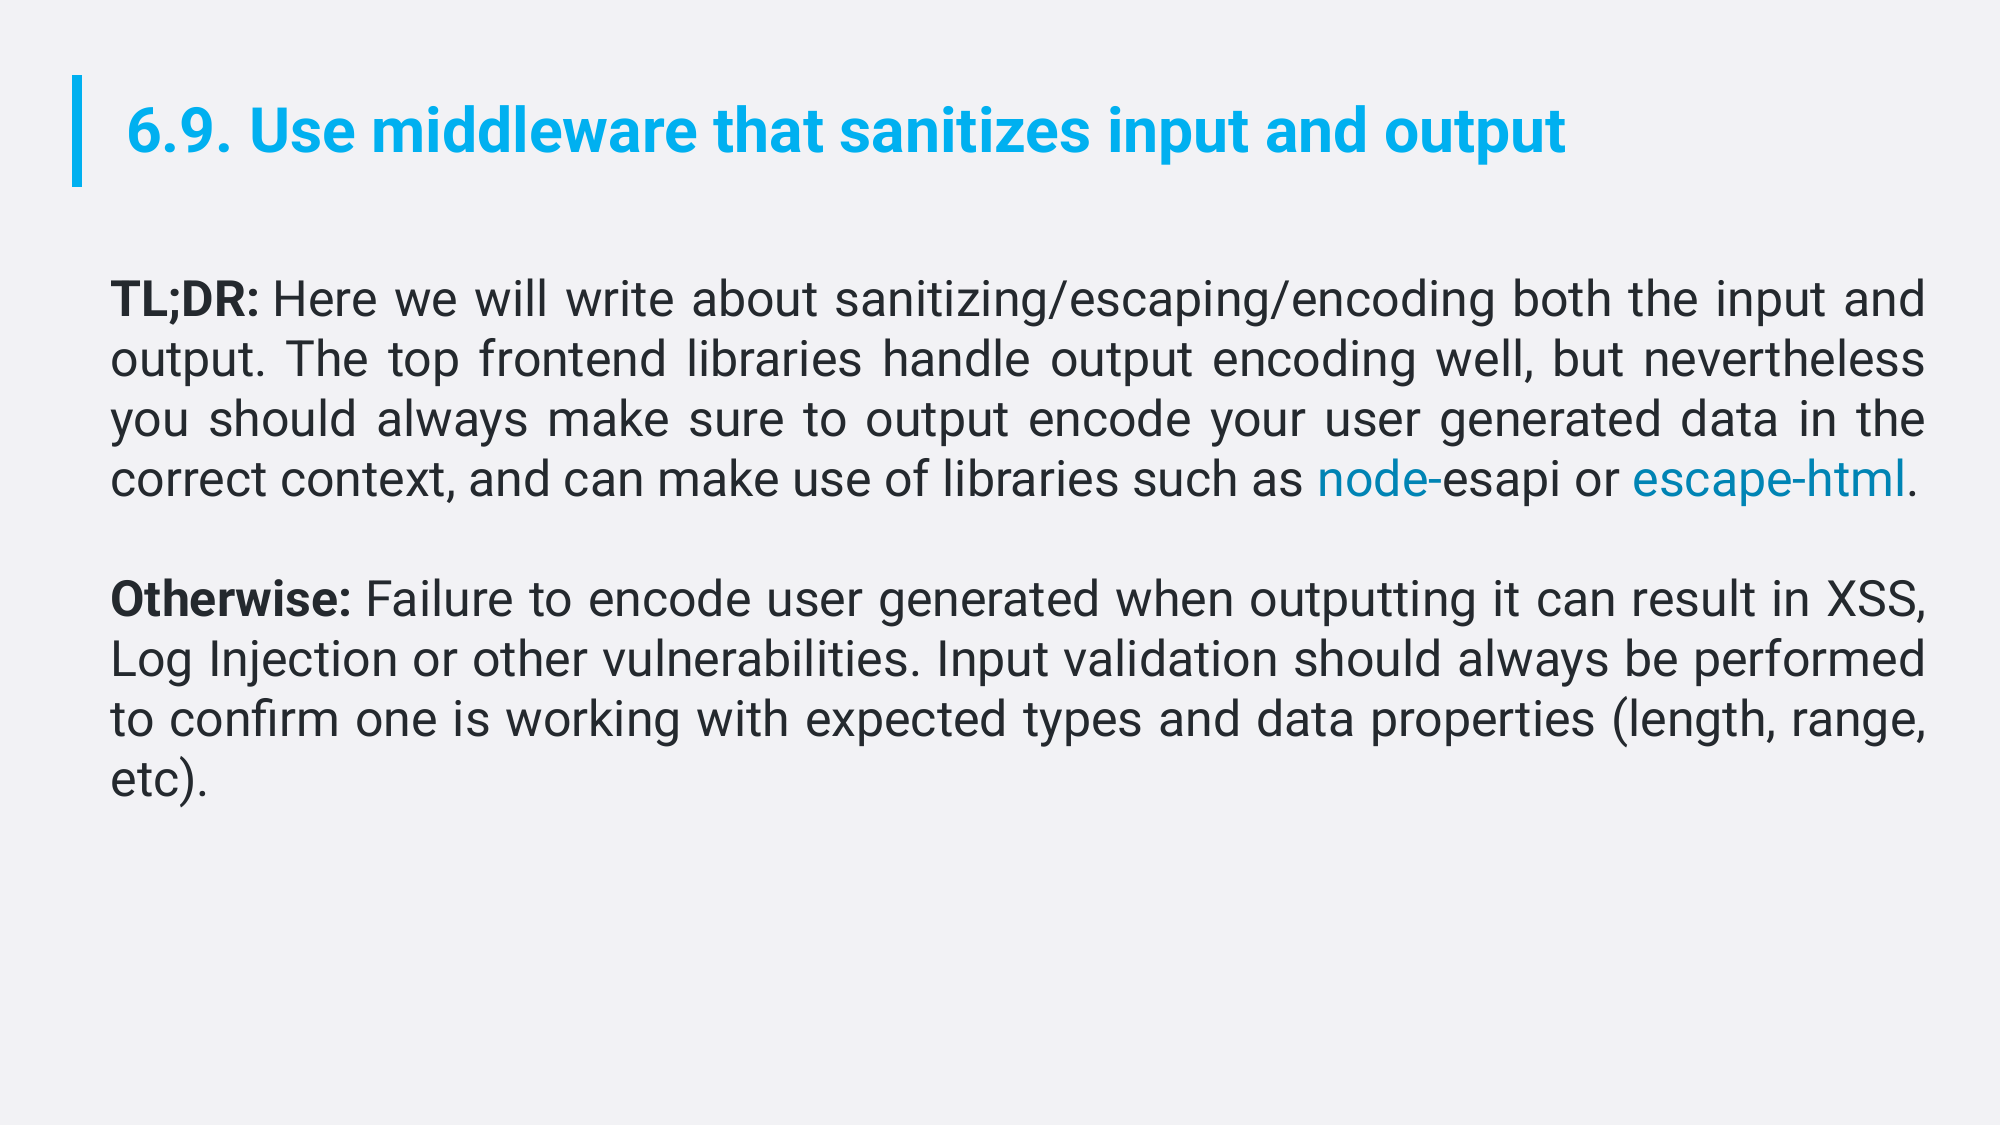

# 6.9. Use middleware that sanitizes input and output
TL;DR: Here we will write about sanitizing/escaping/encoding both the input and output. The top frontend libraries handle output encoding well, but nevertheless you should always make sure to output encode your user generated data in the correct context, and can make use of libraries such as node-esapi or escape-html.

Otherwise: Failure to encode user generated when outputting it can result in XSS, Log Injection or other vulnerabilities. Input validation should always be performed to confirm one is working with expected types and data properties (length, range, etc).